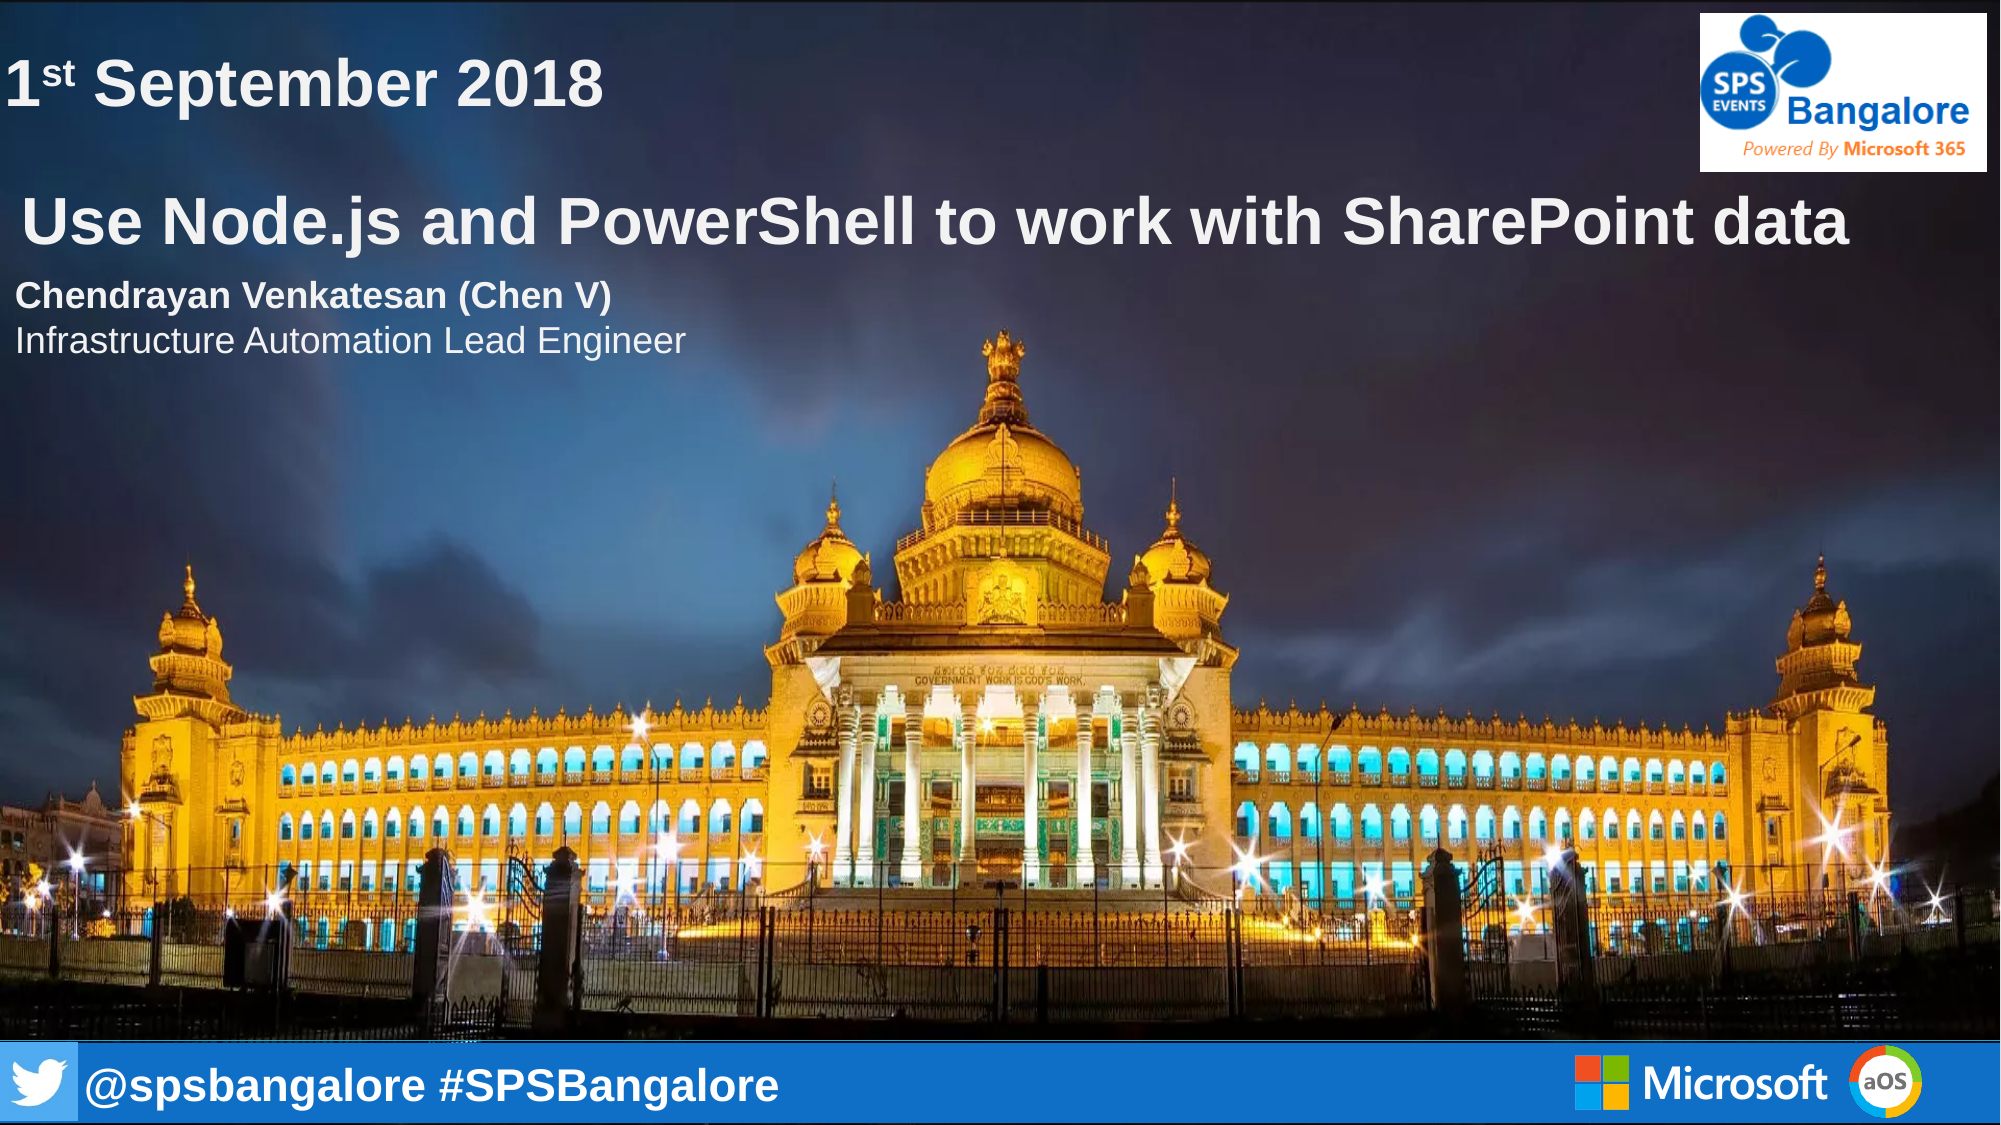

# Use Node.js and PowerShell to work with SharePoint data
Chendrayan Venkatesan (Chen V)
Infrastructure Automation Lead Engineer